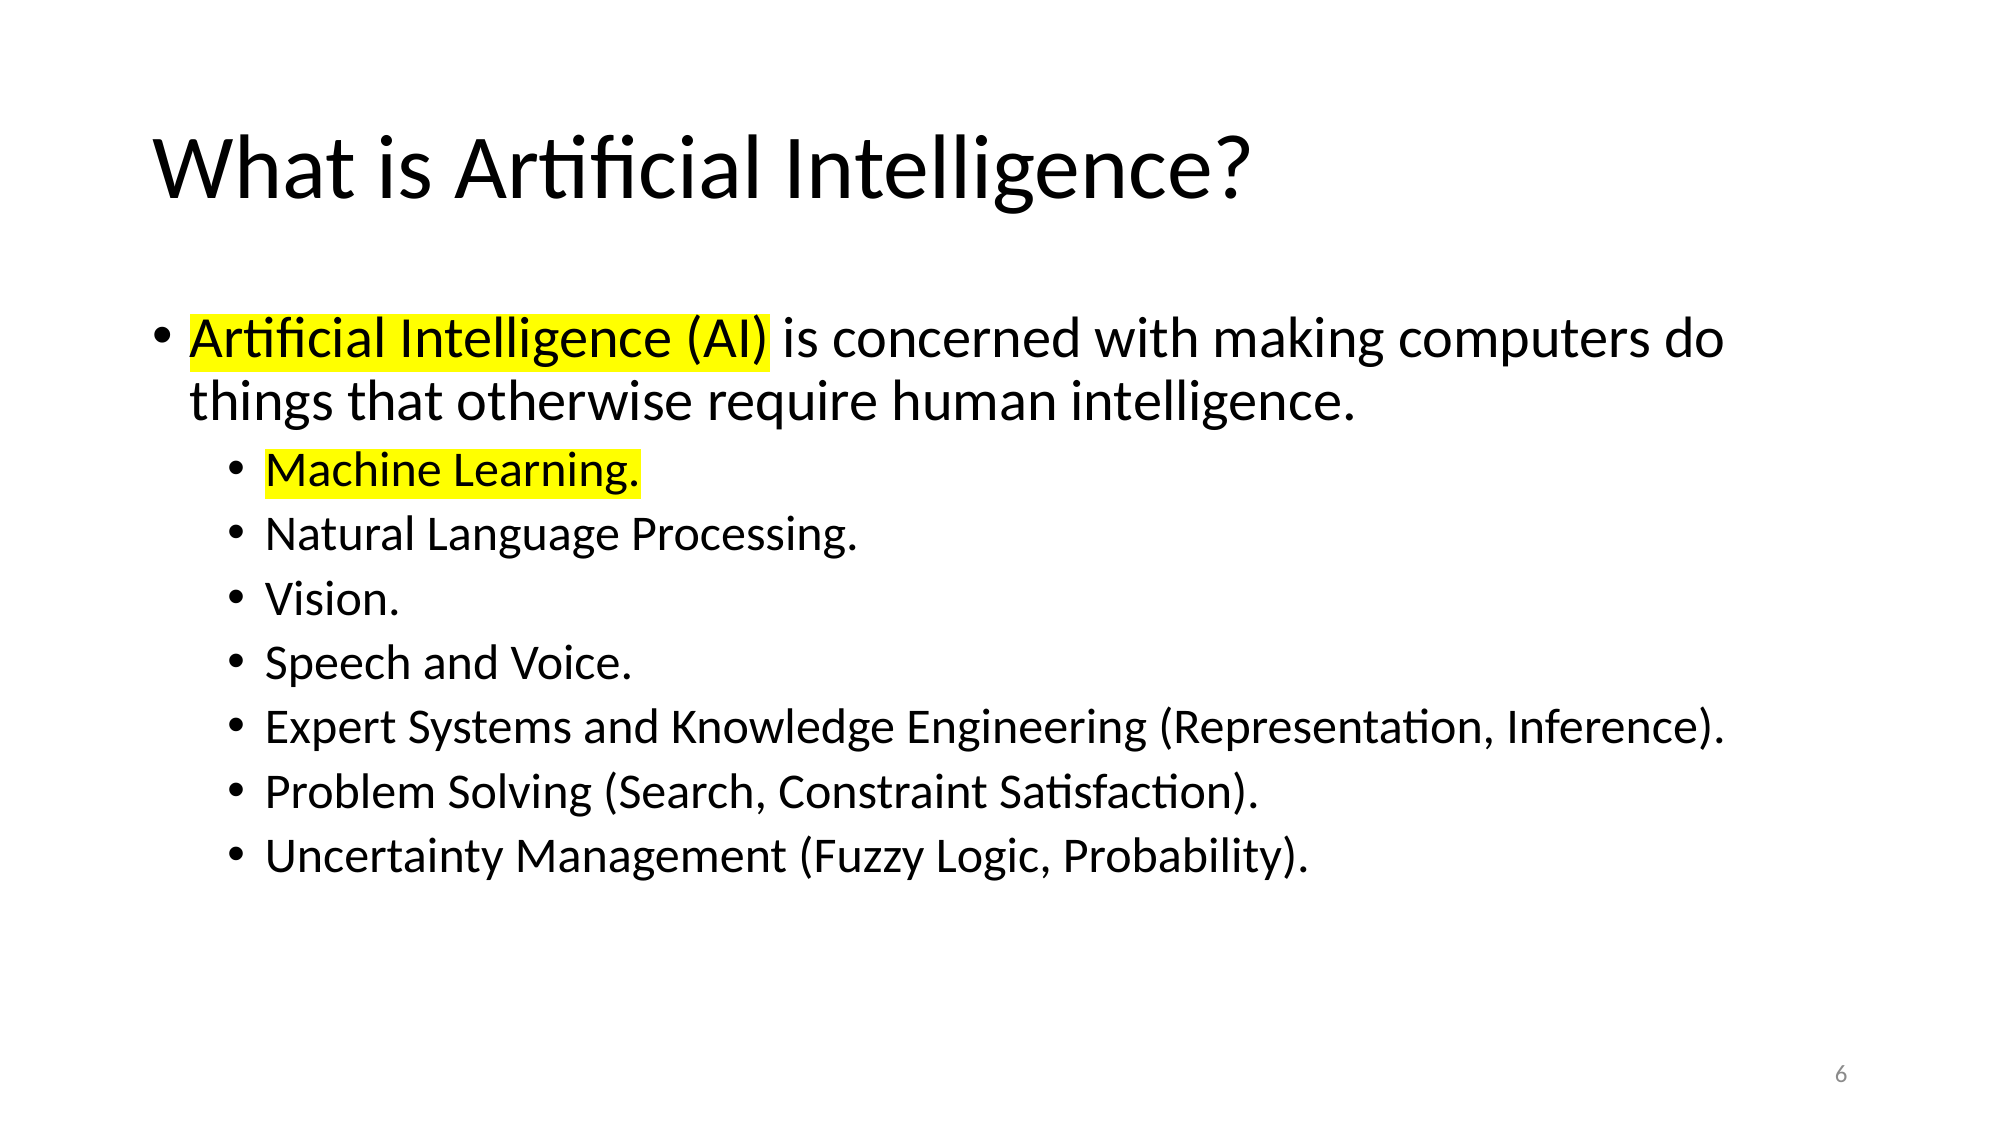

# What is Artificial Intelligence?
Artificial Intelligence (AI) is concerned with making computers do things that otherwise require human intelligence.
Machine Learning.
Natural Language Processing.
Vision.
Speech and Voice.
Expert Systems and Knowledge Engineering (Representation, Inference).
Problem Solving (Search, Constraint Satisfaction).
Uncertainty Management (Fuzzy Logic, Probability).
6